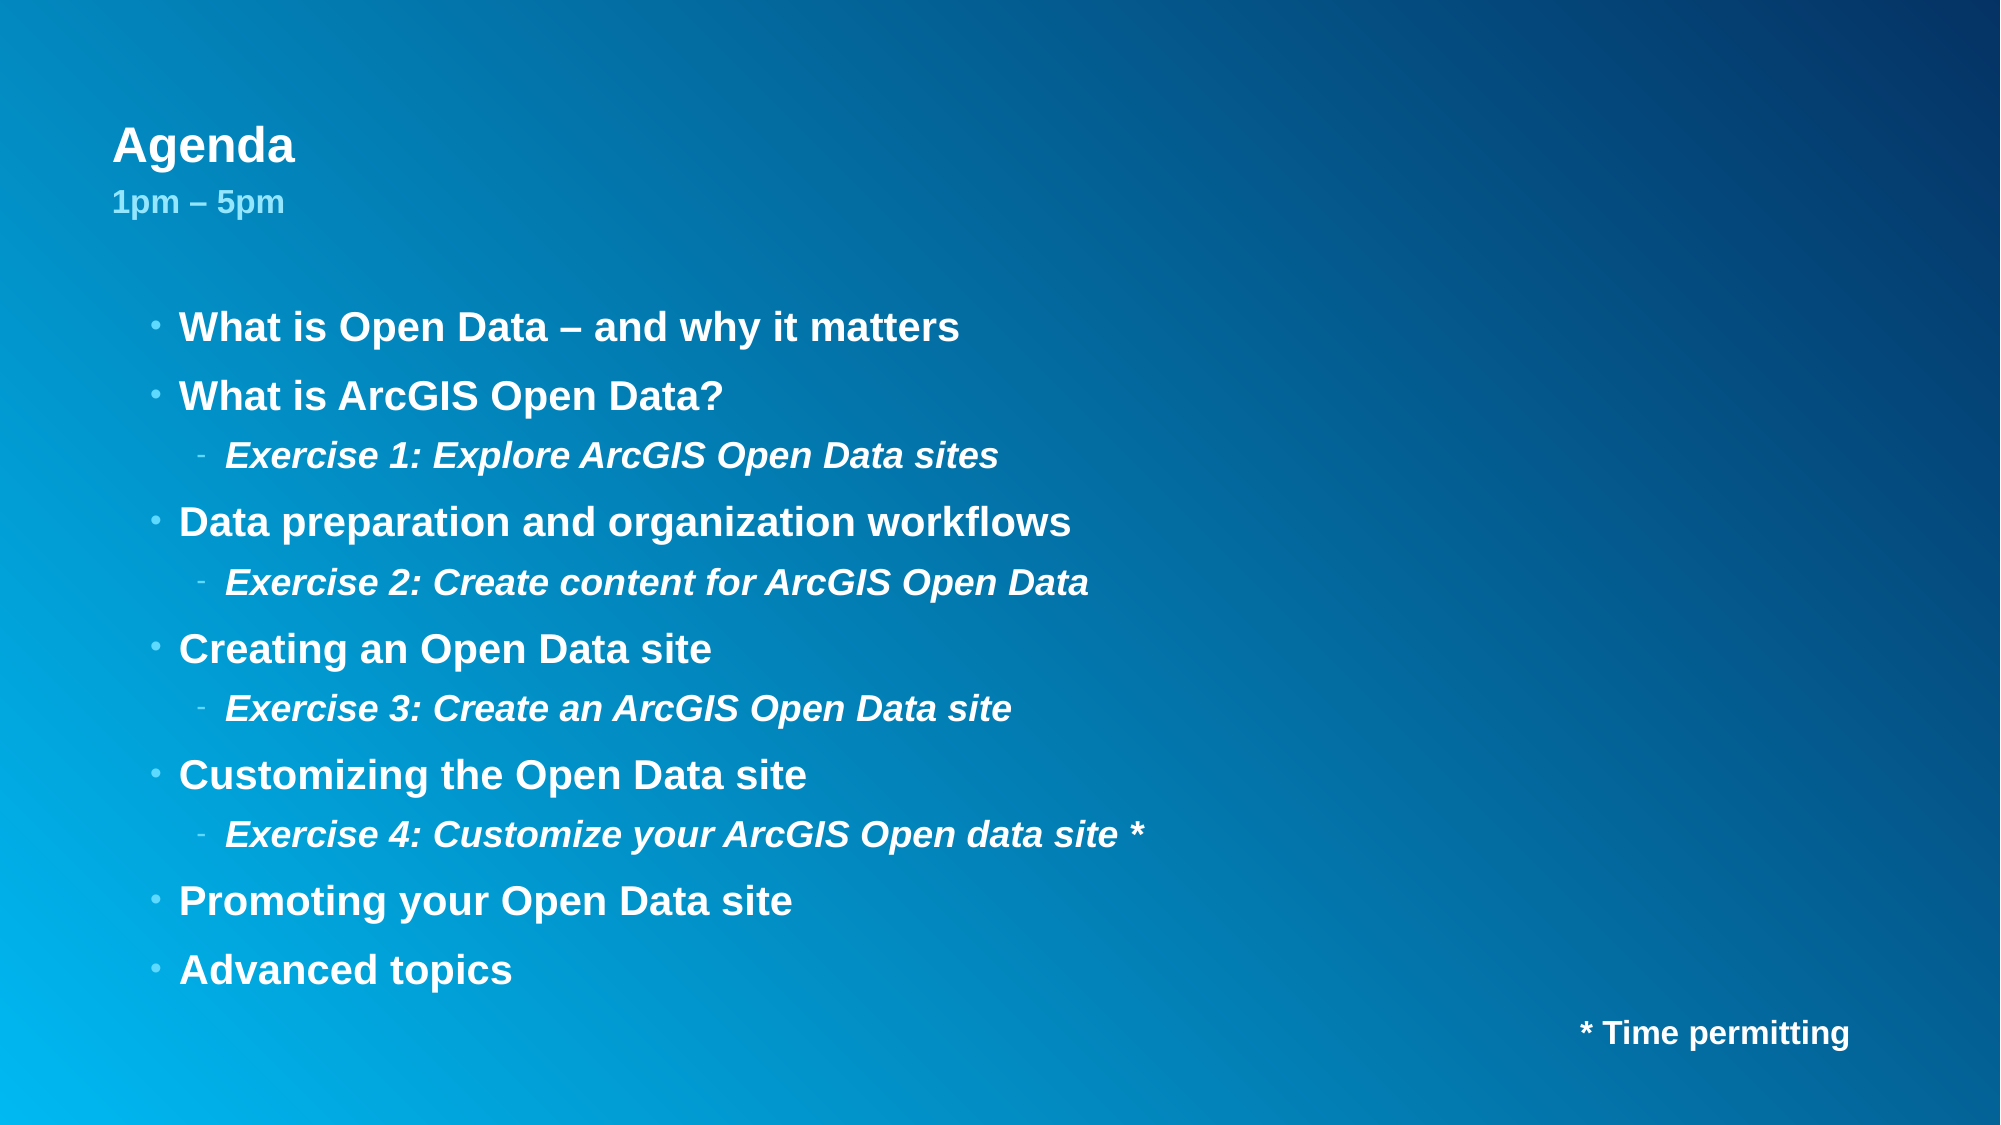

# Agenda
1pm – 5pm
What is Open Data – and why it matters
What is ArcGIS Open Data?
Exercise 1: Explore ArcGIS Open Data sites
Data preparation and organization workflows
Exercise 2: Create content for ArcGIS Open Data
Creating an Open Data site
Exercise 3: Create an ArcGIS Open Data site
Customizing the Open Data site
Exercise 4: Customize your ArcGIS Open data site *
Promoting your Open Data site
Advanced topics
* Time permitting